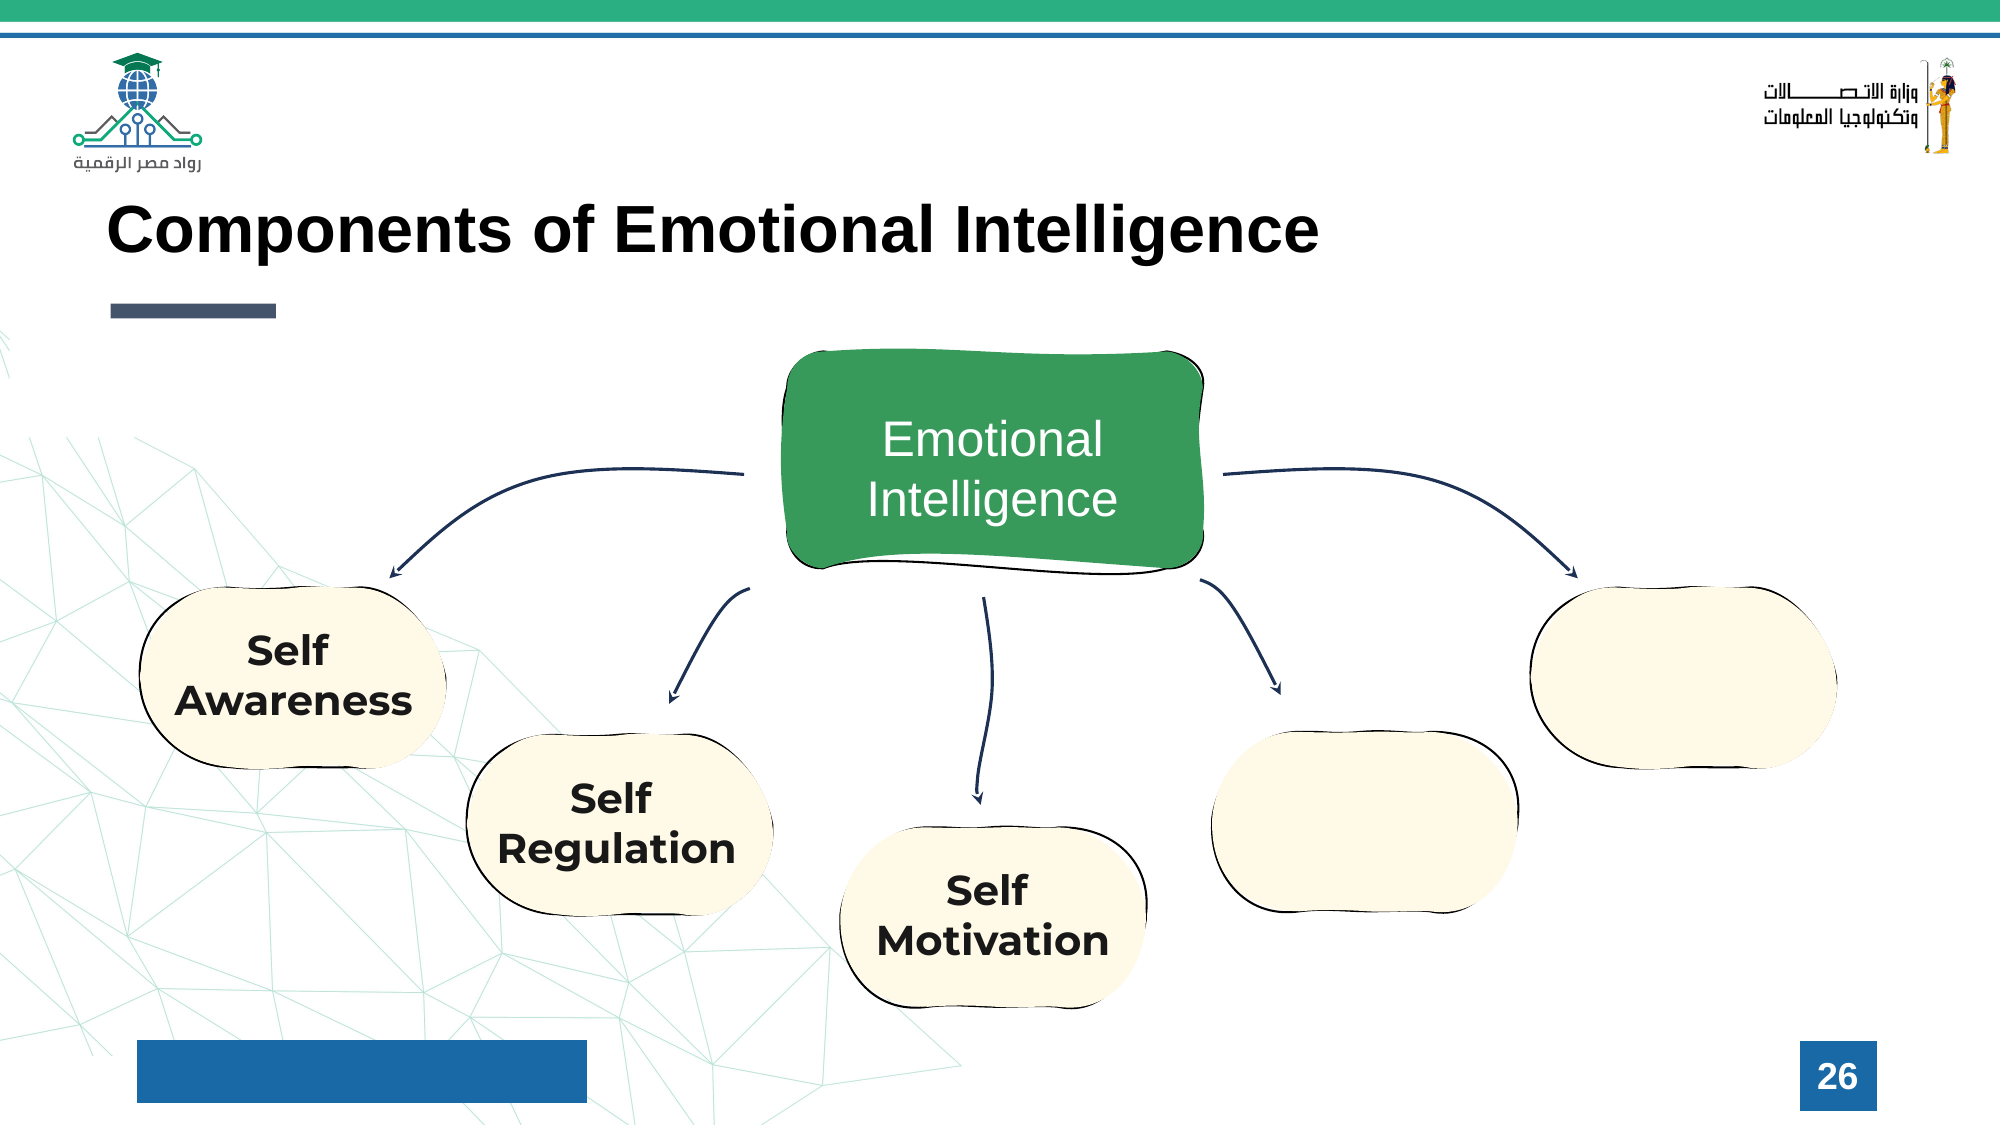

Components of Emotional Intelligence

Emotional Intelligence

Self
Awareness

Self
Regulation

Self
Motivation
26